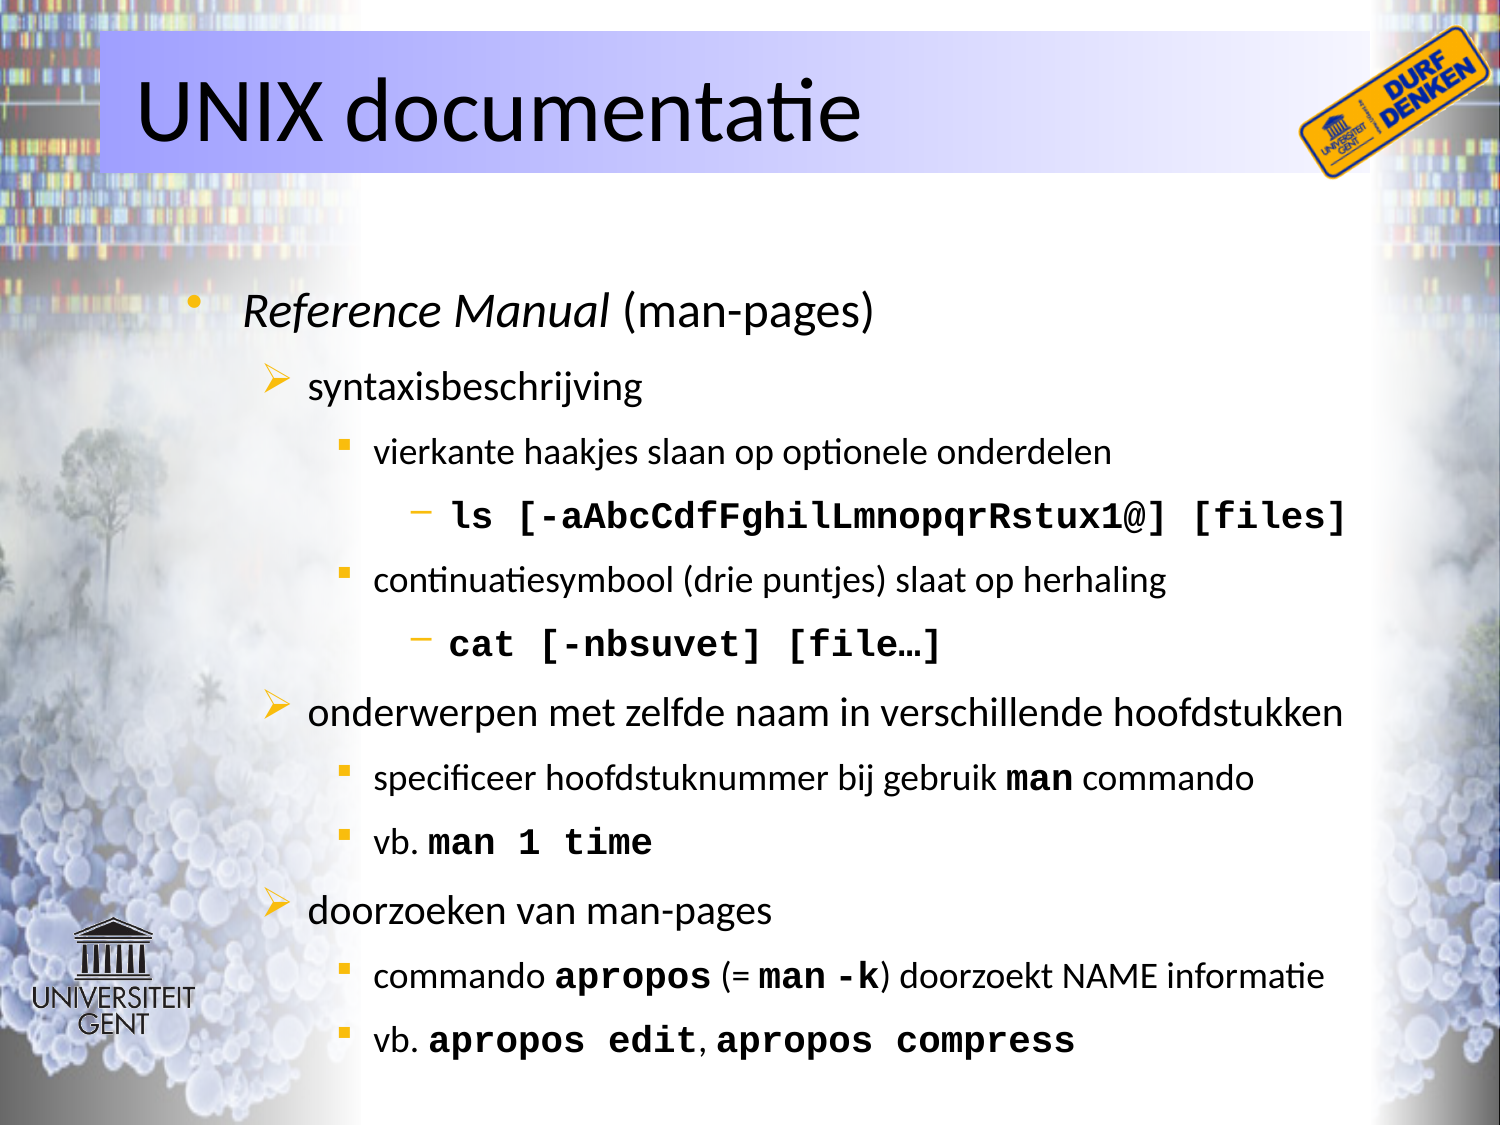

# UNIX documentatie
Reference Manual (man-pages)
syntaxisbeschrijving
vierkante haakjes slaan op optionele onderdelen
ls [-aAbcCdfFghilLmnopqrRstux1@] [files]
continuatiesymbool (drie puntjes) slaat op herhaling
cat [-nbsuvet] [file…]
onderwerpen met zelfde naam in verschillende hoofdstukken
specificeer hoofdstuknummer bij gebruik man commando
vb. man 1 time
doorzoeken van man-pages
commando apropos (= man -k) doorzoekt NAME informatie
vb. apropos edit, apropos compress